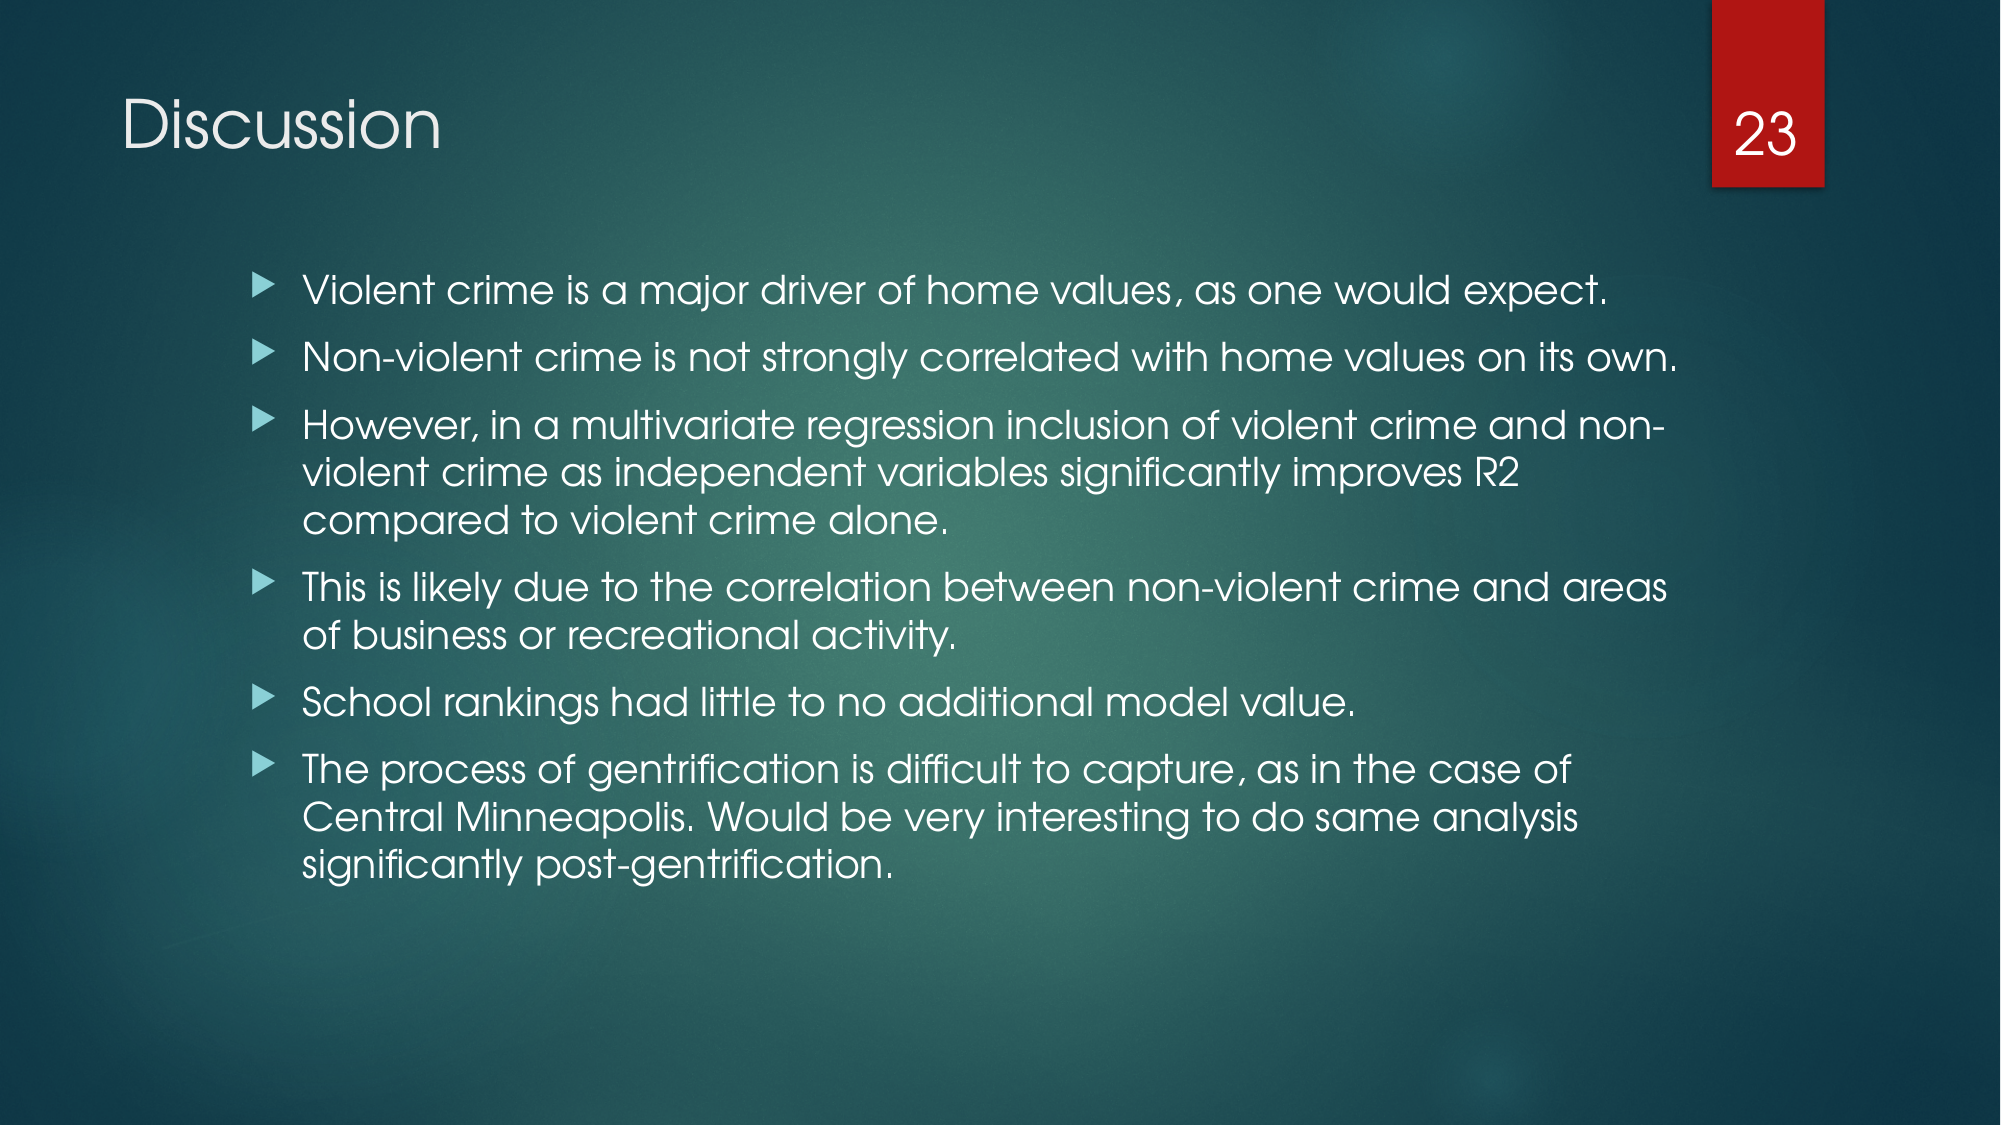

23
# Discussion
Violent crime is a major driver of home values, as one would expect.
Non-violent crime is not strongly correlated with home values on its own.
However, in a multivariate regression inclusion of violent crime and non-violent crime as independent variables significantly improves R2 compared to violent crime alone.
This is likely due to the correlation between non-violent crime and areas of business or recreational activity.
School rankings had little to no additional model value.
The process of gentrification is difficult to capture, as in the case of Central Minneapolis. Would be very interesting to do same analysis significantly post-gentrification.